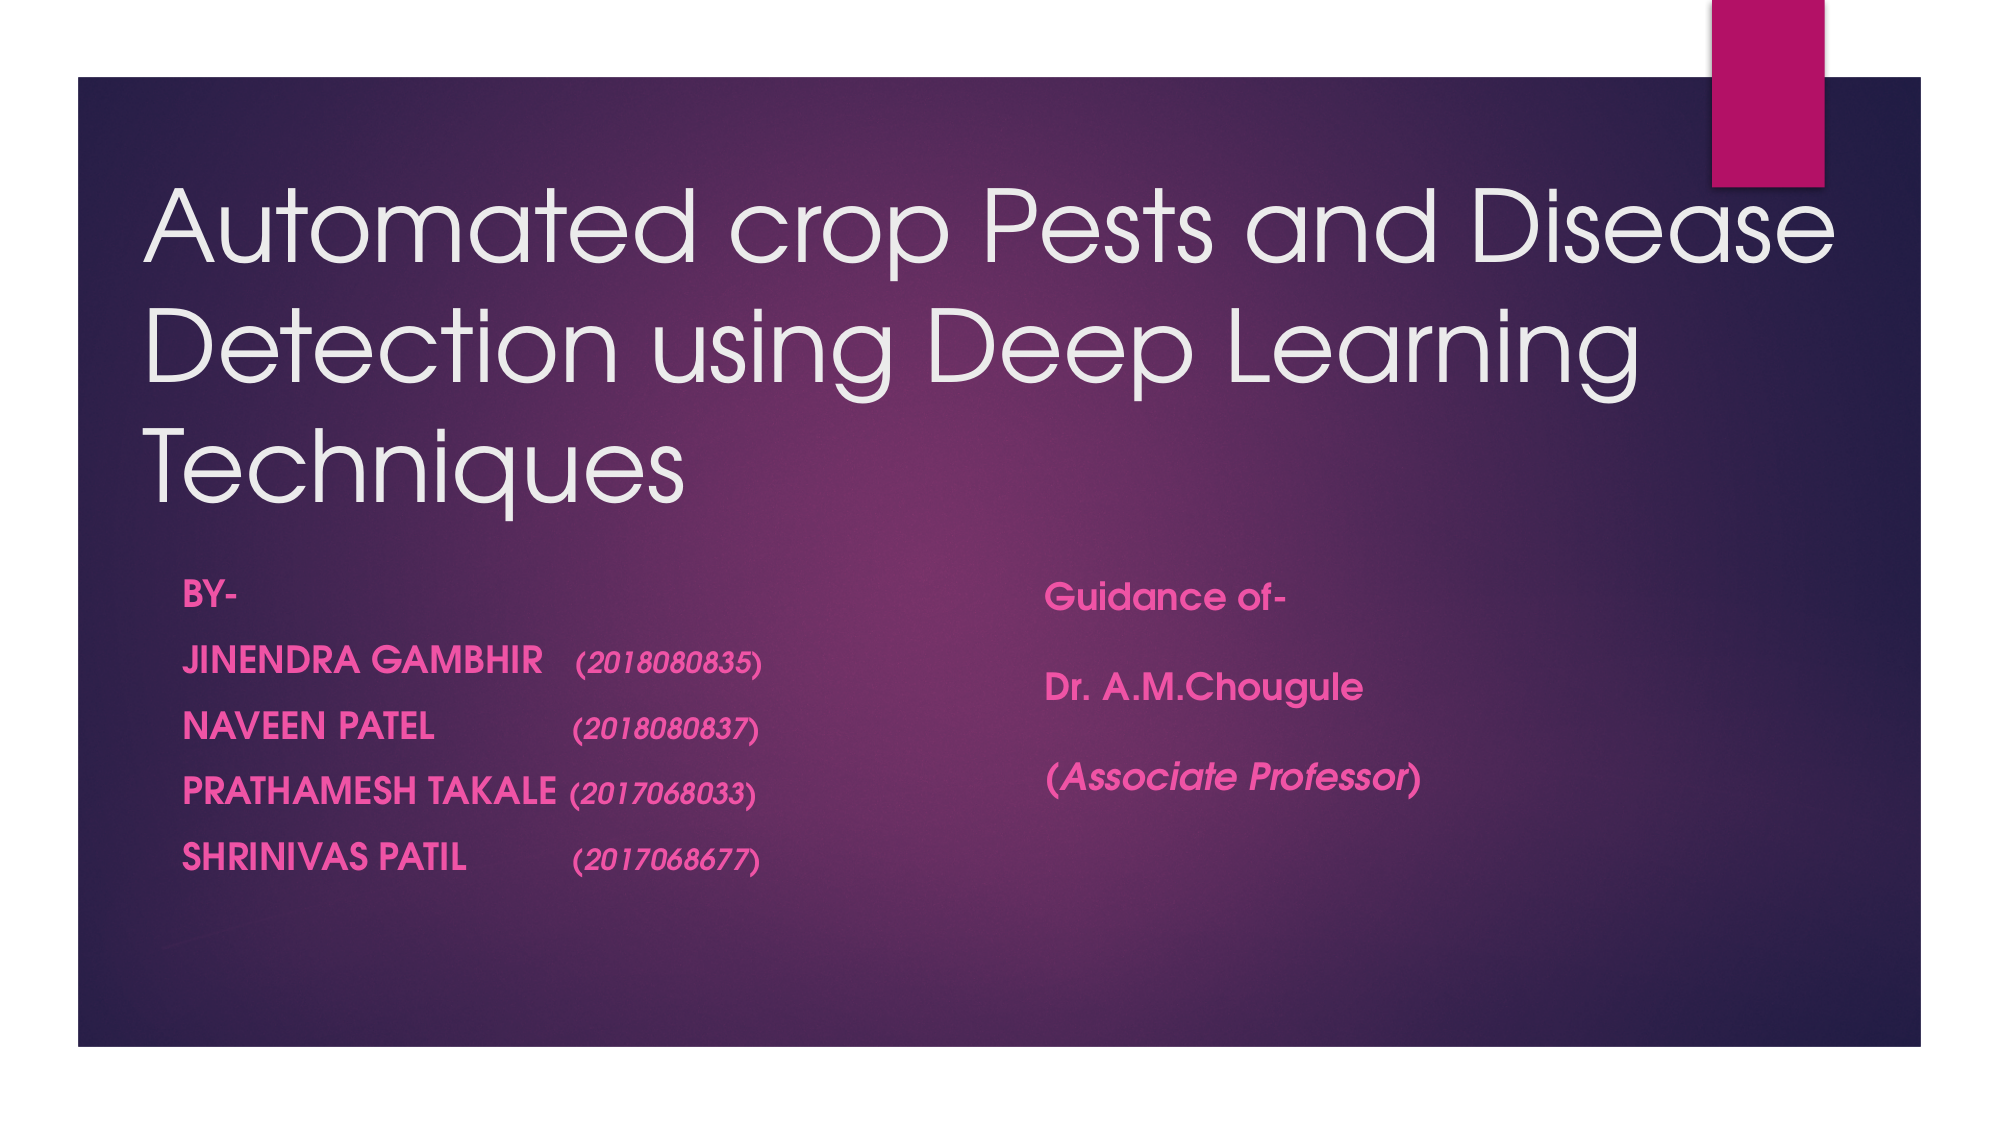

# Automated crop Pests and Disease Detection using Deep Learning Techniques
By-
Jinendra Gambhir   (2018080835)
Naveen Patel             (2018080837)
Prathamesh Takale (2017068033)
Shrinivas Patil          (2017068677)

Guidance of-

Dr. A.M.Chougule

(Associate Professor)